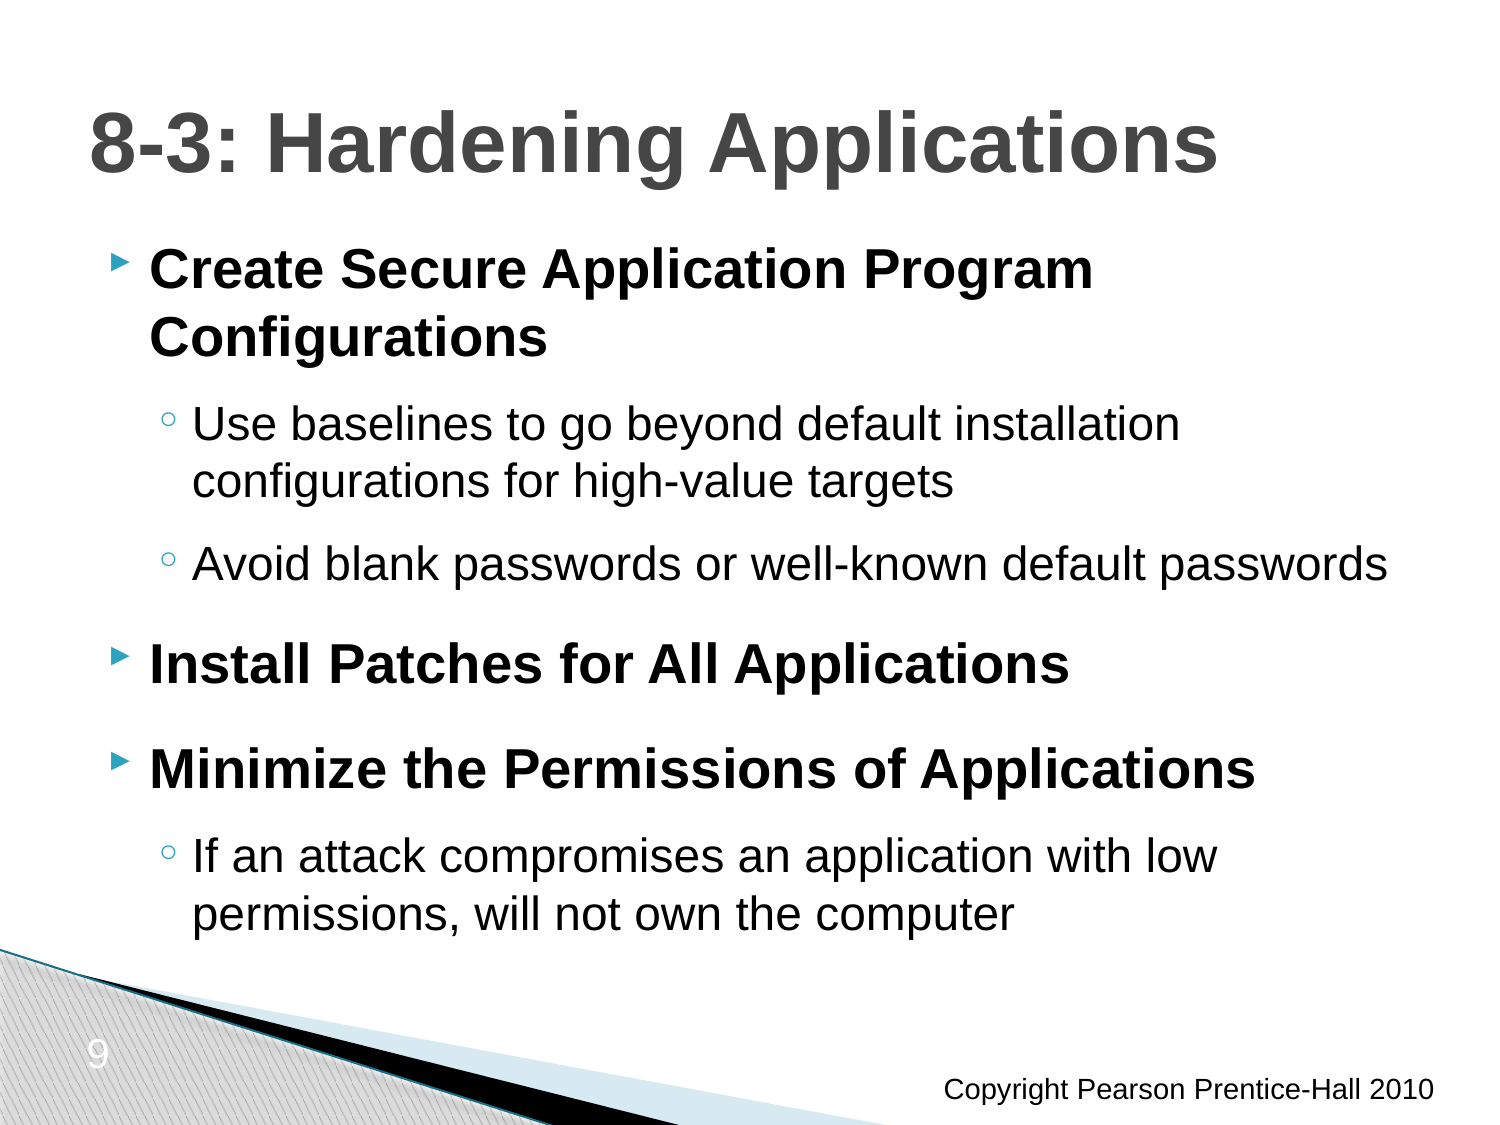

# 8-3: Hardening Applications
Create Secure Application Program Configurations
Use baselines to go beyond default installation configurations for high-value targets
Avoid blank passwords or well-known default passwords
Install Patches for All Applications
Minimize the Permissions of Applications
If an attack compromises an application with low permissions, will not own the computer

9
Copyright Pearson Prentice-Hall 2010